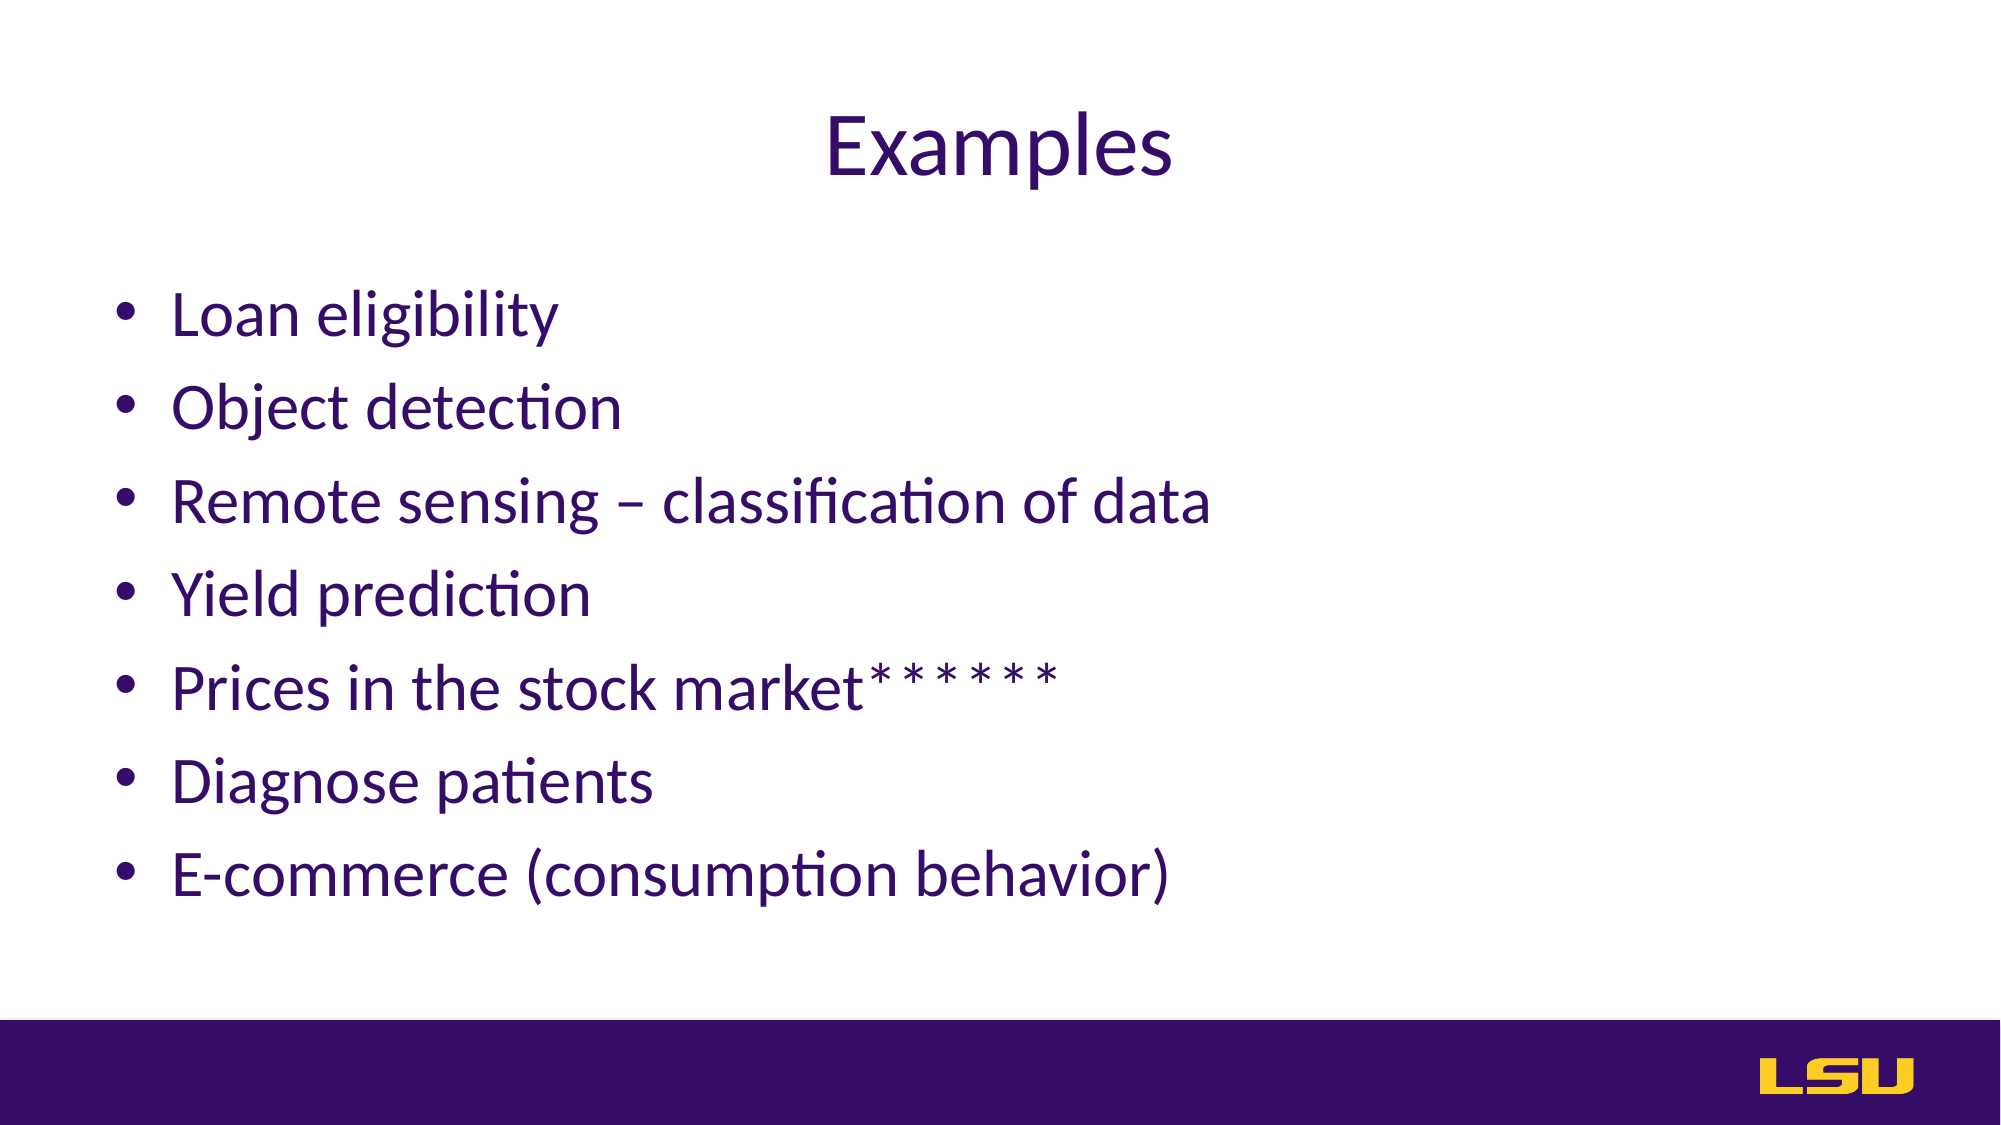

# Examples
Loan eligibility
Object detection
Remote sensing – classification of data
Yield prediction
Prices in the stock market******
Diagnose patients
E-commerce (consumption behavior)